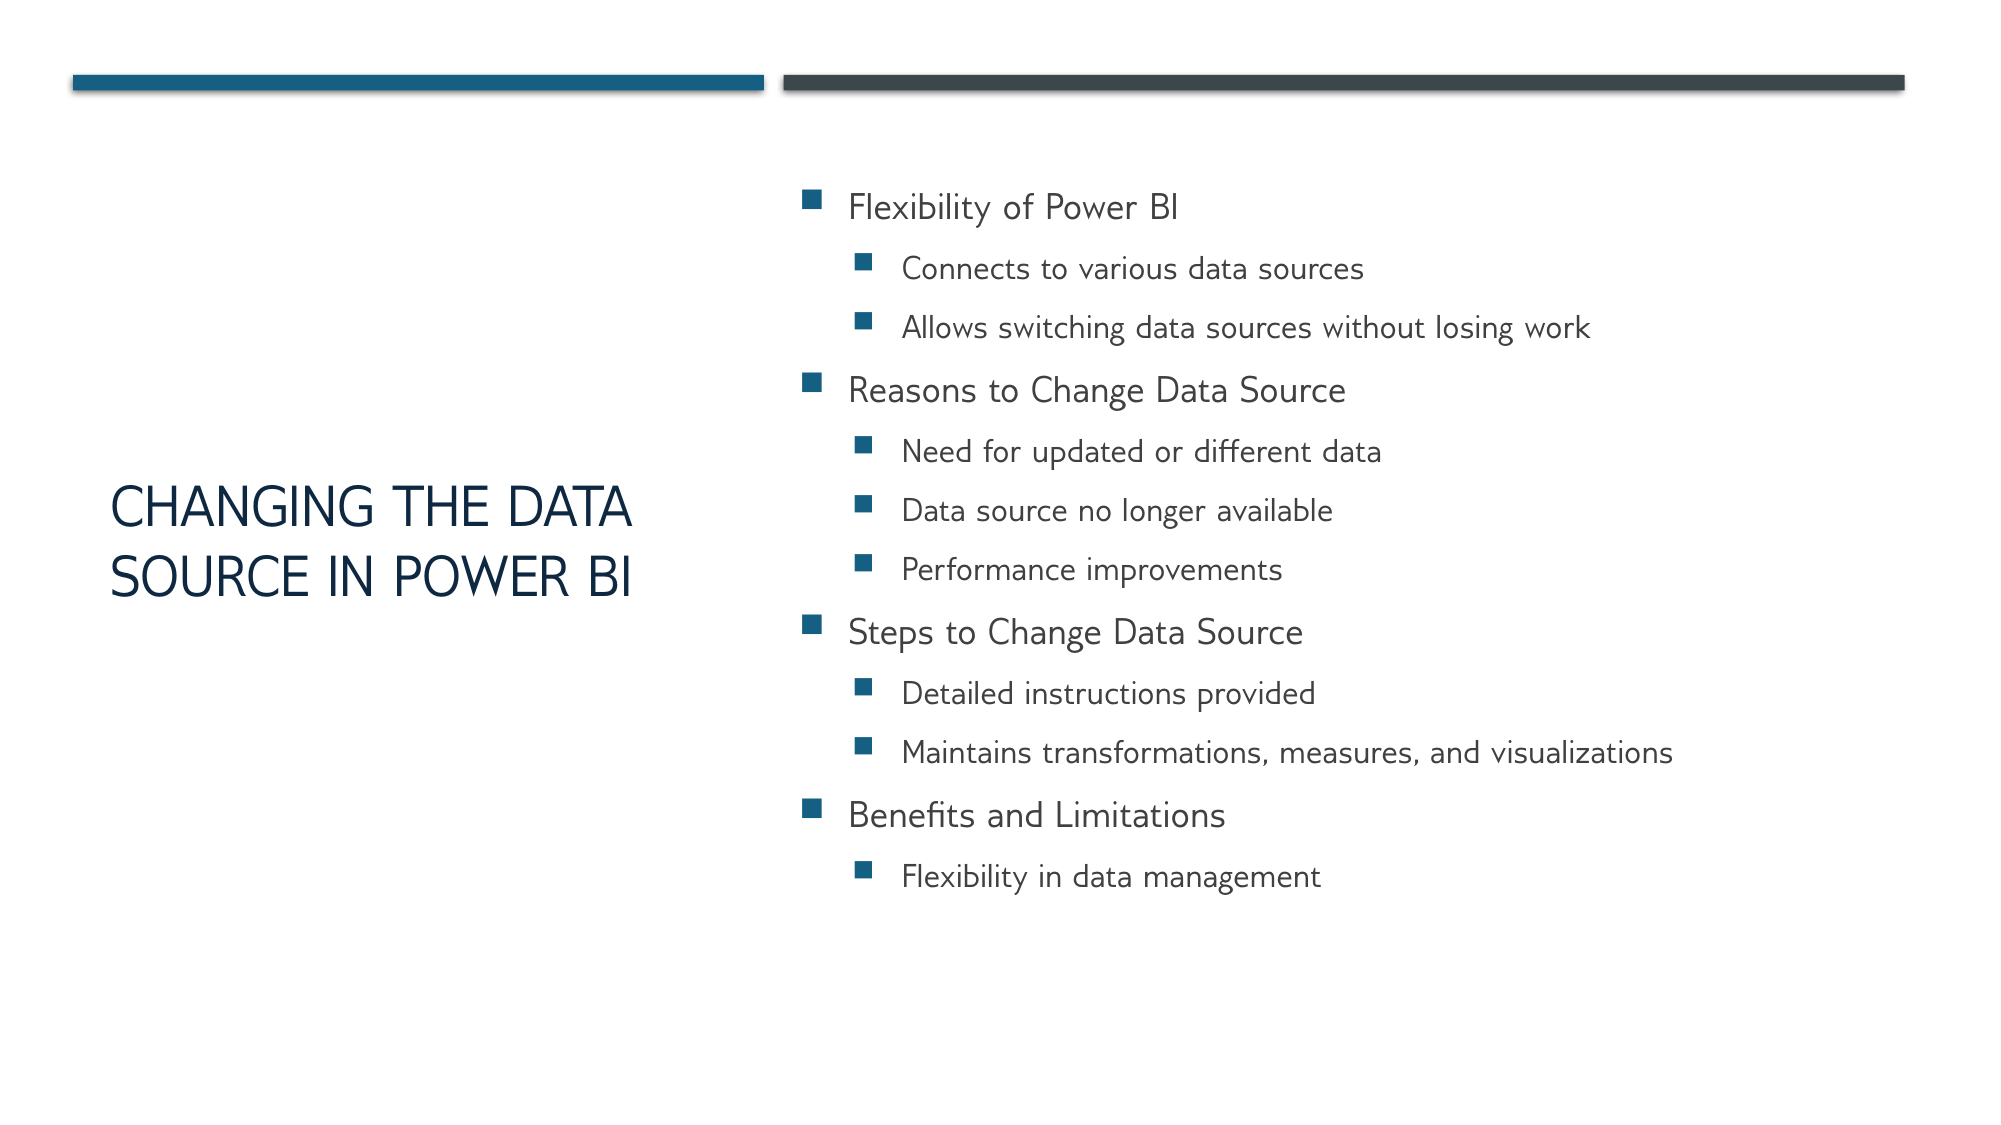

# Changing the Data Source in Power BI
Flexibility of Power BI
Connects to various data sources
Allows switching data sources without losing work
Reasons to Change Data Source
Need for updated or different data
Data source no longer available
Performance improvements
Steps to Change Data Source
Detailed instructions provided
Maintains transformations, measures, and visualizations
Benefits and Limitations
Flexibility in data management